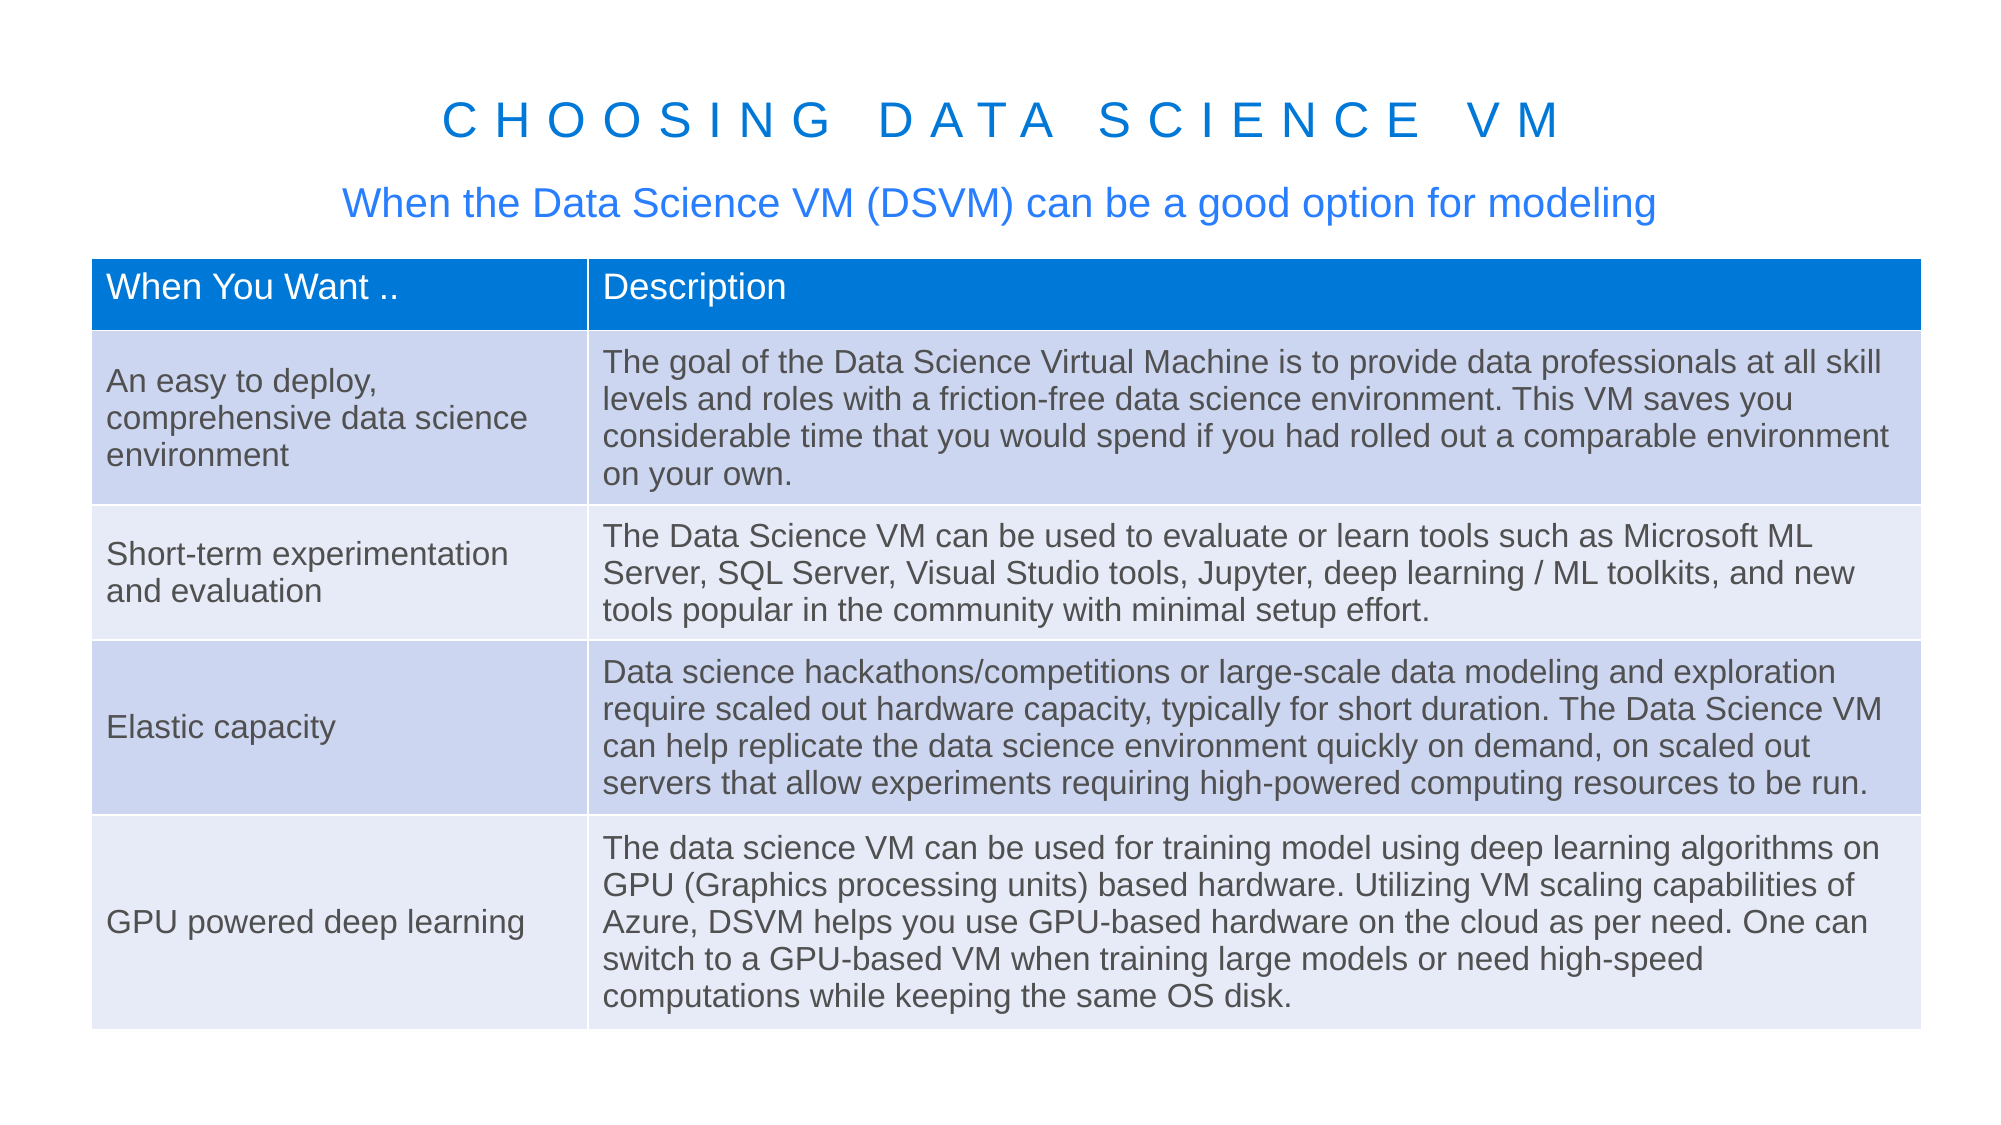

# Choosing Data Science VM
When the Data Science VM (DSVM) can be a good option for modeling
| When You Want .. | Description |
| --- | --- |
| An easy to deploy, comprehensive data science environment | The goal of the Data Science Virtual Machine is to provide data professionals at all skill levels and roles with a friction-free data science environment. This VM saves you considerable time that you would spend if you had rolled out a comparable environment on your own. |
| Short-term experimentation and evaluation | The Data Science VM can be used to evaluate or learn tools such as Microsoft ML Server, SQL Server, Visual Studio tools, Jupyter, deep learning / ML toolkits, and new tools popular in the community with minimal setup effort. |
| Elastic capacity | Data science hackathons/competitions or large-scale data modeling and exploration require scaled out hardware capacity, typically for short duration. The Data Science VM can help replicate the data science environment quickly on demand, on scaled out servers that allow experiments requiring high-powered computing resources to be run. |
| GPU powered deep learning | The data science VM can be used for training model using deep learning algorithms on GPU (Graphics processing units) based hardware. Utilizing VM scaling capabilities of Azure, DSVM helps you use GPU-based hardware on the cloud as per need. One can switch to a GPU-based VM when training large models or need high-speed computations while keeping the same OS disk. |